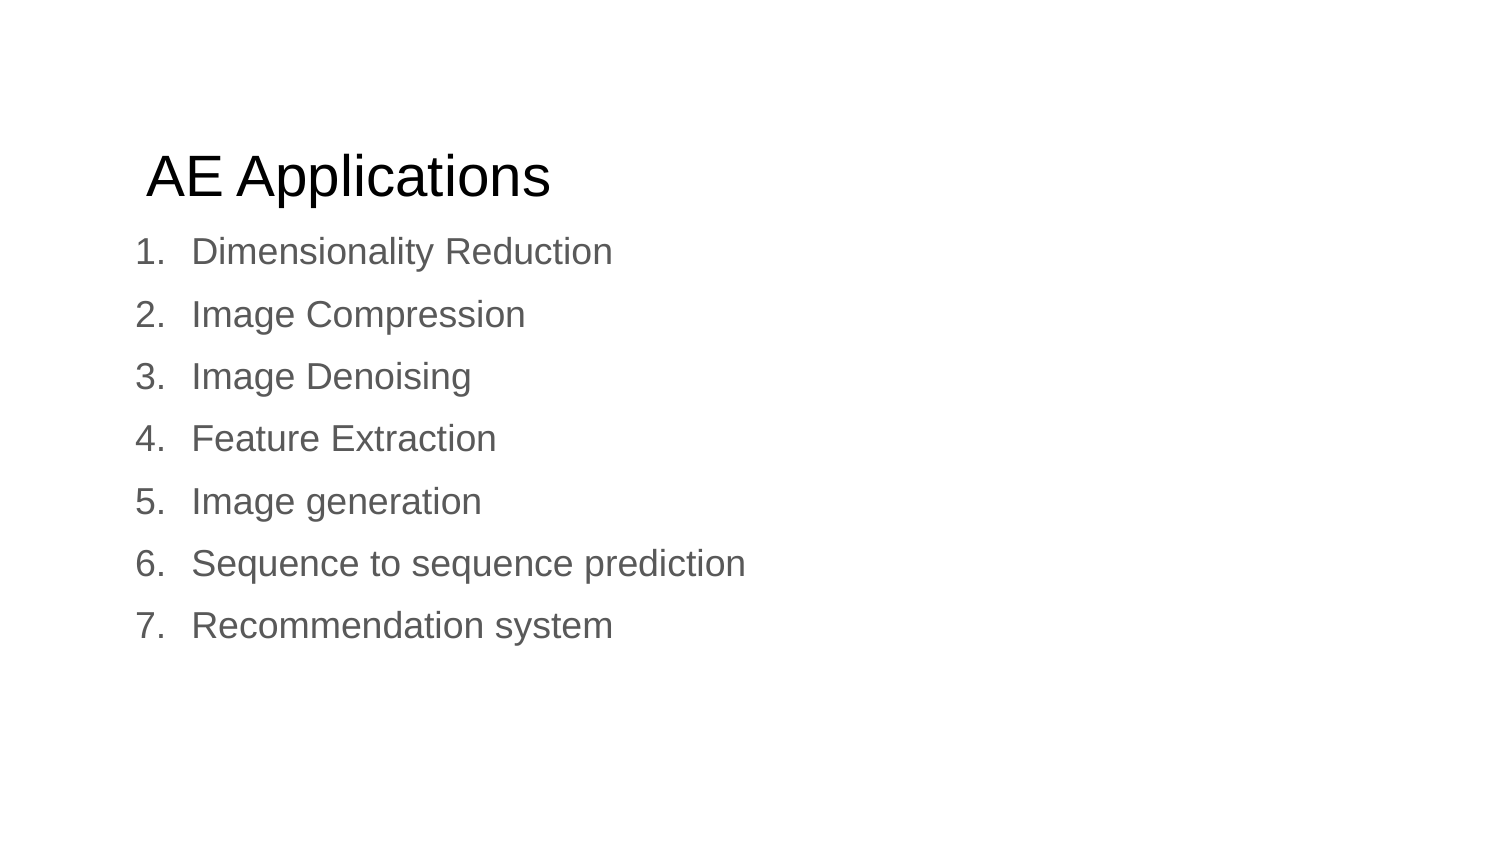

# AE Applications
Dimensionality Reduction
Image Compression
Image Denoising
Feature Extraction
Image generation
Sequence to sequence prediction
Recommendation system